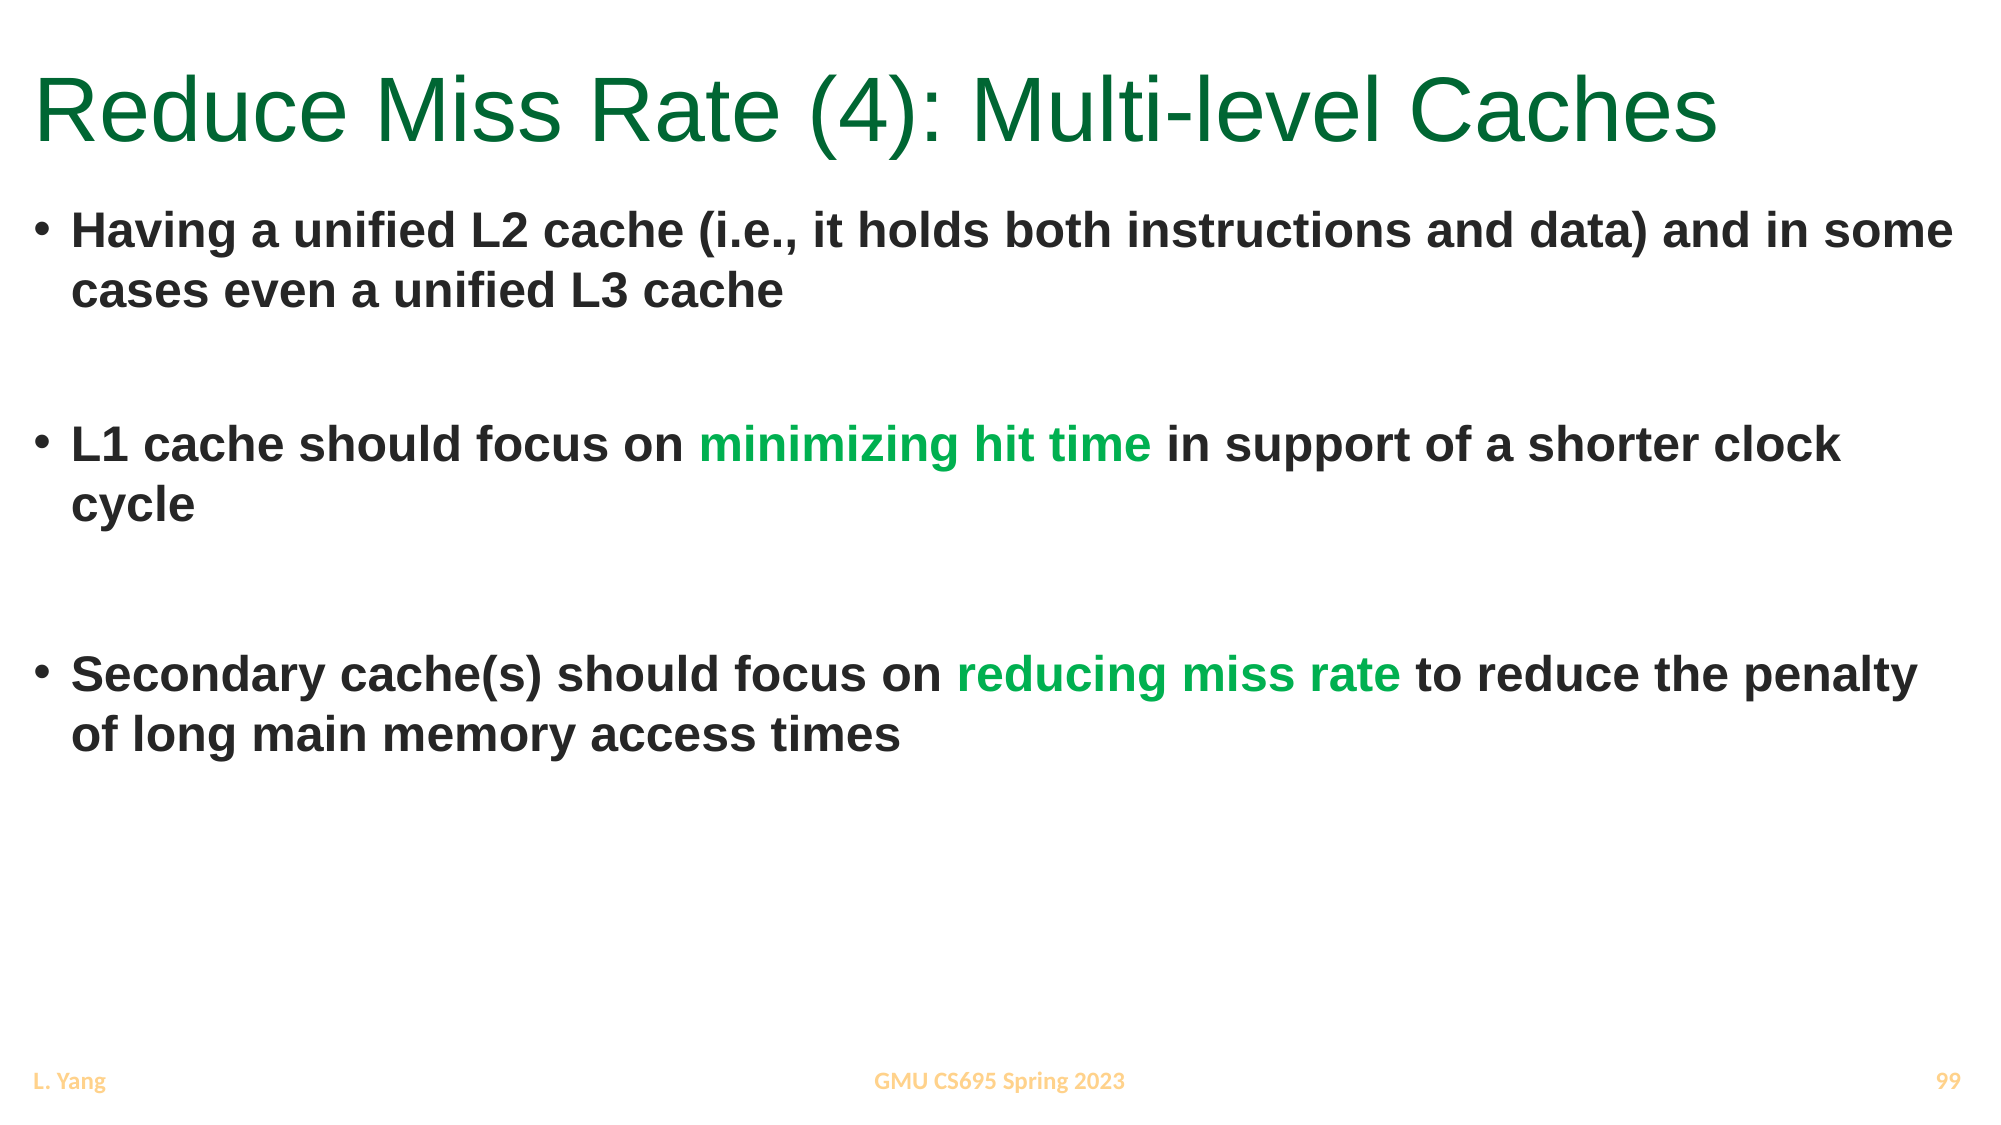

# Reduce Miss Rate (4): Multi-level Caches
Having a unified L2 cache (i.e., it holds both instructions and data) and in some cases even a unified L3 cache

L1 cache should focus on minimizing hit time in support of a shorter clock cycle

Secondary cache(s) should focus on reducing miss rate to reduce the penalty of long main memory access times

99
GMU CS695 Spring 2023
L. Yang